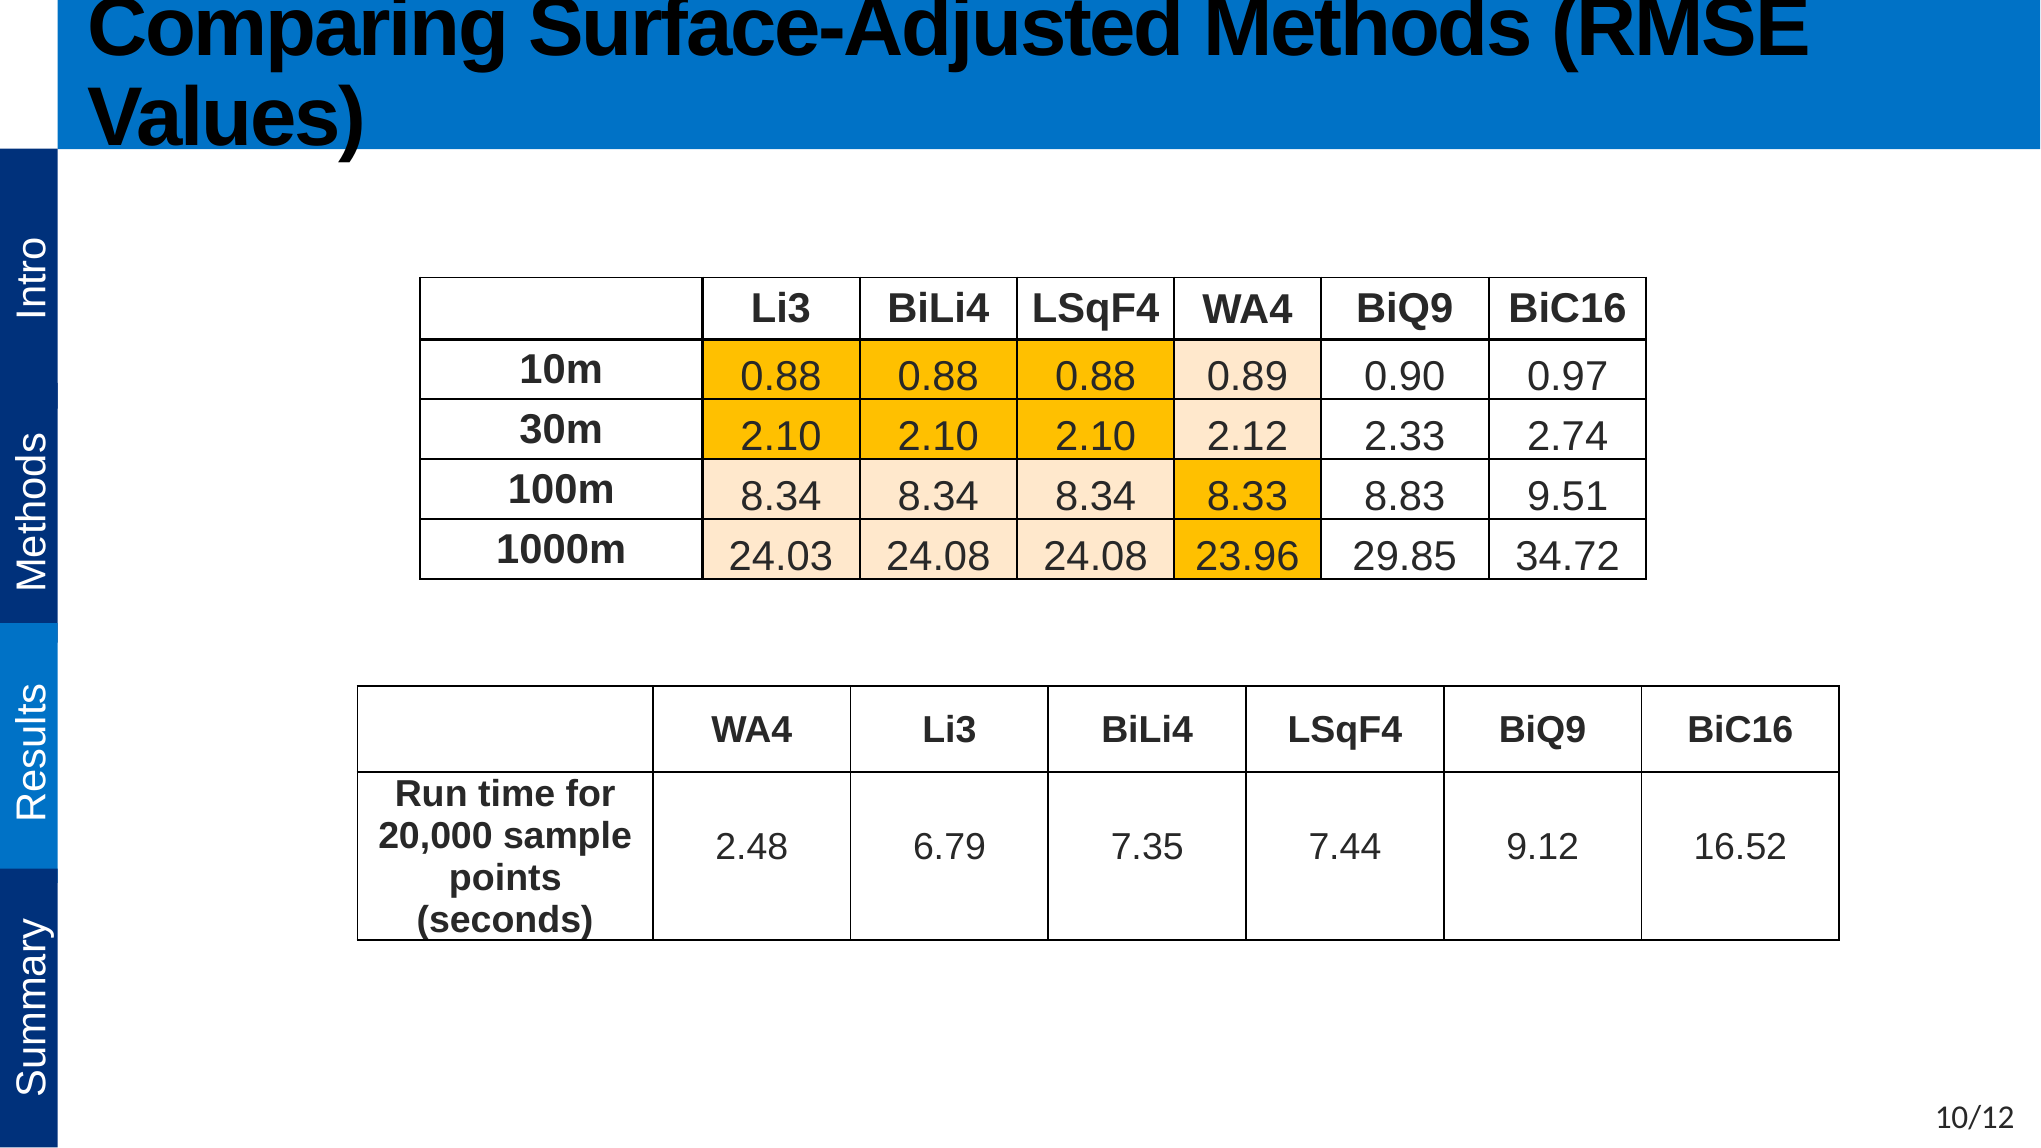

# Comparing Surface-Adjusted Methods (RMSE Values)
Intro
|  | Li3 | BiLi4 | LSqF4 | WA4 | BiQ9 | BiC16 |
| --- | --- | --- | --- | --- | --- | --- |
| 10m | 0.88 | 0.88 | 0.88 | 0.89 | 0.90 | 0.97 |
| 30m | 2.10 | 2.10 | 2.10 | 2.12 | 2.33 | 2.74 |
| 100m | 8.34 | 8.34 | 8.34 | 8.33 | 8.83 | 9.51 |
| 1000m | 24.03 | 24.08 | 24.08 | 23.96 | 29.85 | 34.72 |
Methods
Results
|  | WA4 | Li3 | BiLi4 | LSqF4 | BiQ9 | BiC16 |
| --- | --- | --- | --- | --- | --- | --- |
| Run time for 20,000 sample points (seconds) | 2.48 | 6.79 | 7.35 | 7.44 | 9.12 | 16.52 |
Summary
10/12